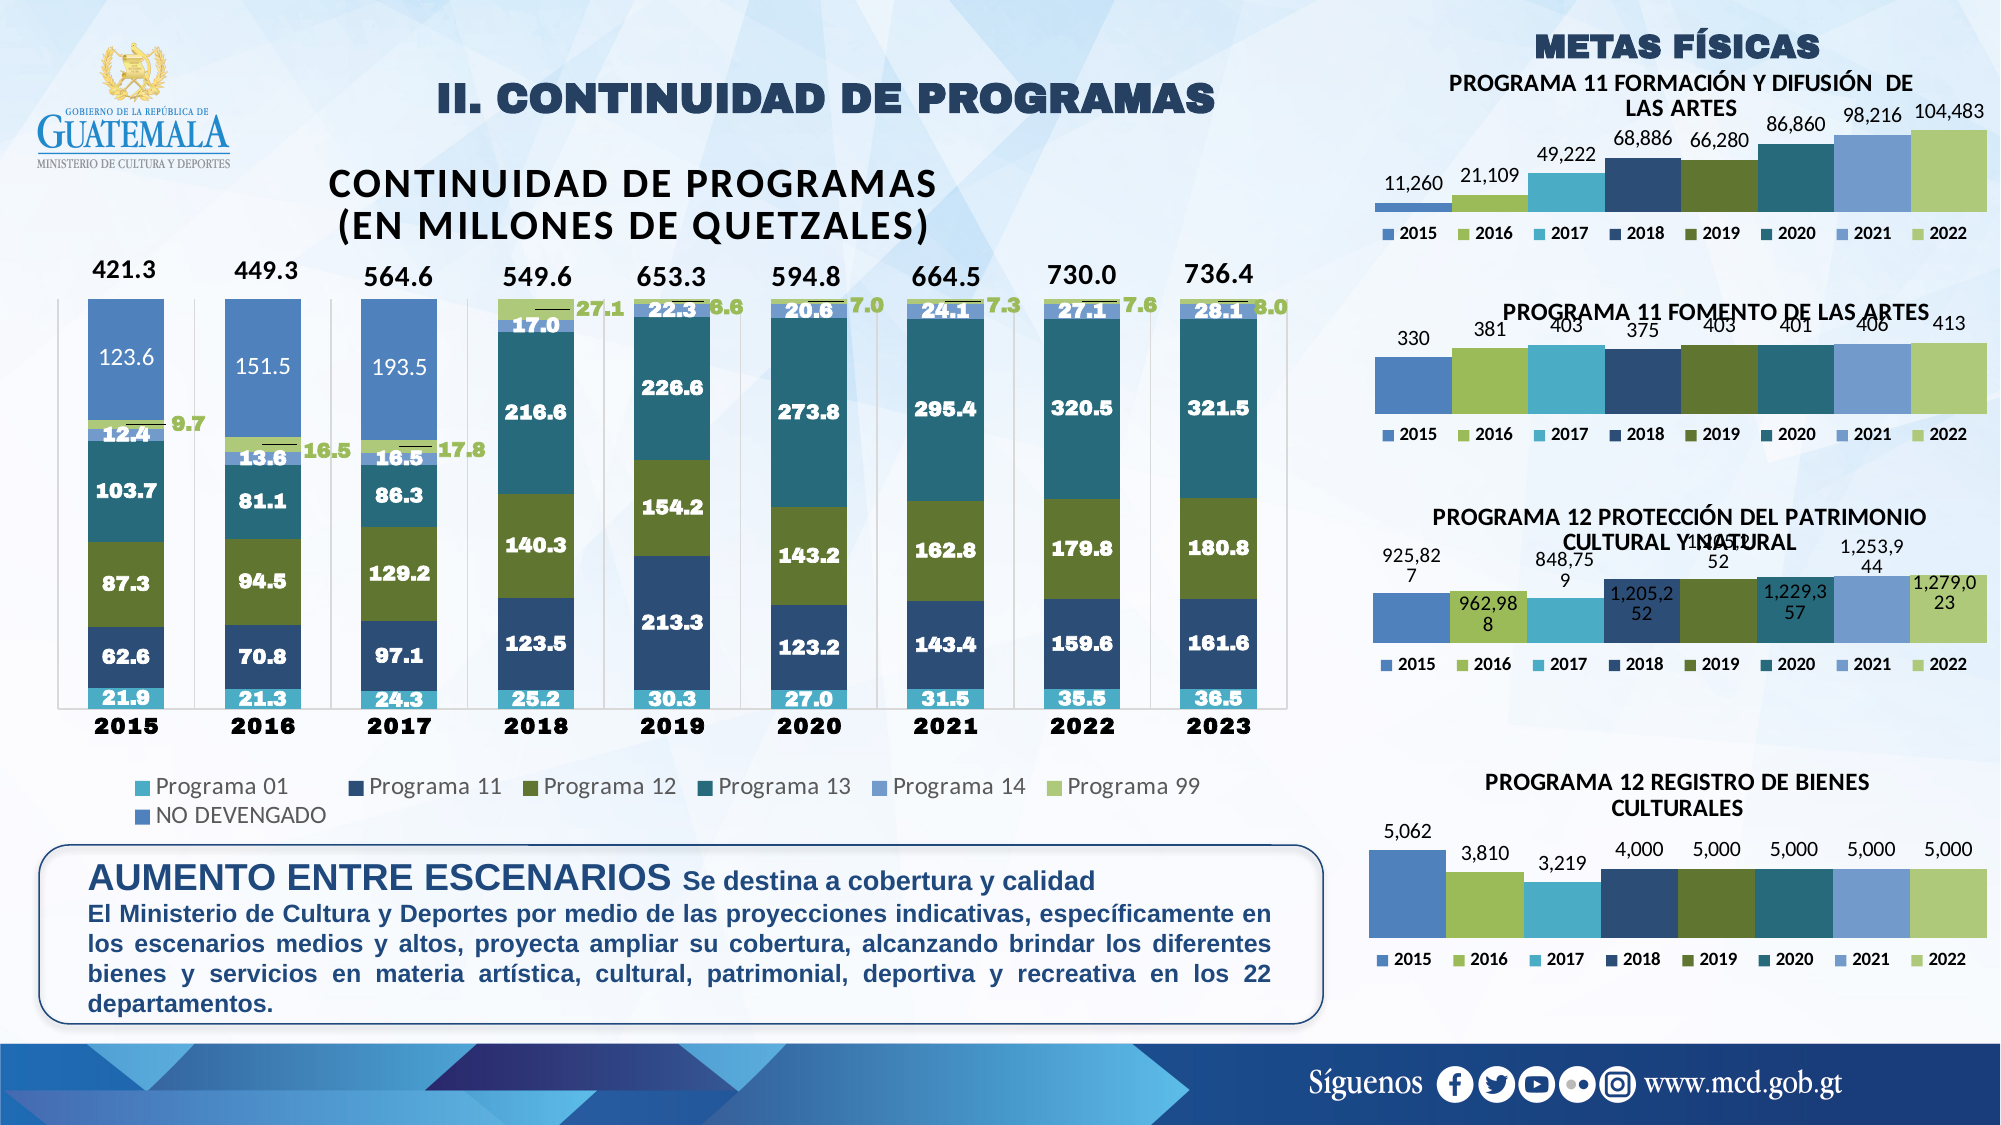

METAS FÍSICAS

### Chart: PROGRAMA 11 FORMACIÓN Y DIFUSIÓN  DE LAS ARTES

| Category | 2015 | 2016 | 2017 | 2018 | 2019 | 2020 | 2021 | 2022 |
|---|---|---|---|---|---|---|---|---|
II. CONTINUIDAD DE PROGRAMAS

### Chart: CONTINUIDAD DE PROGRAMAS
(EN MILLONES DE QUETZALES)

| Category | Programa 01 | Programa 11 | Programa 12 | Programa 13 | Programa 14 | Programa 99 | NO DEVENGADO |
|---|---|---|---|---|---|---|---|
| 2015 | 21.917525559999998 | 62.64271977000001 | 87.25079931 | 103.68491856 | 12.43827776 | 9.73779377 | 123.61097627 |
| 2016 | 21.34501668 | 70.75604556 | 94.49646974 | 81.110898 | 13.60665294 | 16.471531470000002 | 151.45292761000002 |
| 2017 | 24.266197899999998 | 97.08346990000001 | 129.16805198 | 86.25144825 | 16.461261869999998 | 17.81255189 | 193.53545221000002 |
| 2018 | 25.174211 | 123.475905 | 140.253568 | 216.59219 | 17.002716 | 27.08691 | None |
| 2019 | 30.27627 | 213.332042 | 154.158568 | 226.59 | 22.281716 | 6.63152458 | None |
| 2020 | 26.96324 | 123.207955 | 143.224692 | 273.84 | 20.585113 | 6.963090309999999 | None |
| 2021 | 31.522768 | 143.382562 | 162.83733 | 295.39 | 24.10234 | 7.31124483 | None |
| 2022 | 35.477092 | 159.579617 | 179.794407 | 320.47 | 27.126884 | 7.57680701 | None |
| 2023 | 36.477092 | 161.579617 | 180.794407 | 321.46 | 28.126884 | 7.955655 | None |

### Chart: PROGRAMA 11 FOMENTO DE LAS ARTES

| Category | 2015 | 2016 | 2017 | 2018 | 2019 | 2020 | 2021 | 2022 |
|---|---|---|---|---|---|---|---|---|

### Chart: PROGRAMA 12 PROTECCIÓN DEL PATRIMONIO CULTURAL Y NATURAL

| Category | 2015 | 2016 | 2017 | 2018 | 2019 | 2020 | 2021 | 2022 |
|---|---|---|---|---|---|---|---|---|

### Chart: PROGRAMA 12 REGISTRO DE BIENES CULTURALES

| Category | 2015 | 2016 | 2017 | 2018 | 2019 | 2020 | 2021 | 2022 |
|---|---|---|---|---|---|---|---|---|
AUMENTO ENTRE ESCENARIOS Se destina a cobertura y calidad
El Ministerio de Cultura y Deportes por medio de las proyecciones indicativas, específicamente en los escenarios medios y altos, proyecta ampliar su cobertura, alcanzando brindar los diferentes bienes y servicios en materia artística, cultural, patrimonial, deportiva y recreativa en los 22 departamentos.